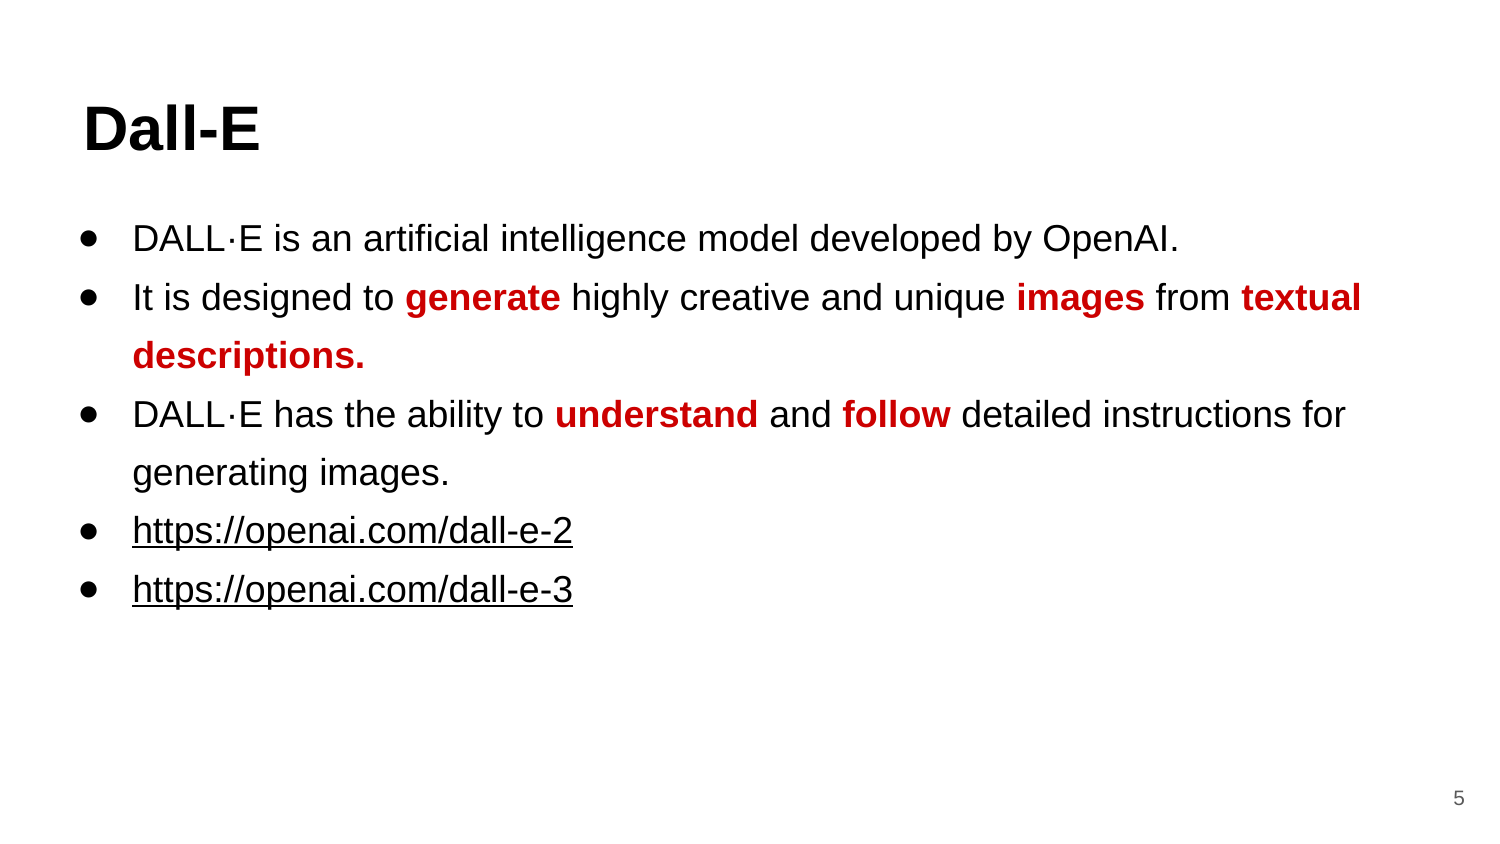

# Dall-E
DALL·E is an artificial intelligence model developed by OpenAI.
It is designed to generate highly creative and unique images from textual descriptions.
DALL·E has the ability to understand and follow detailed instructions for generating images.
https://openai.com/dall-e-2
https://openai.com/dall-e-3
5